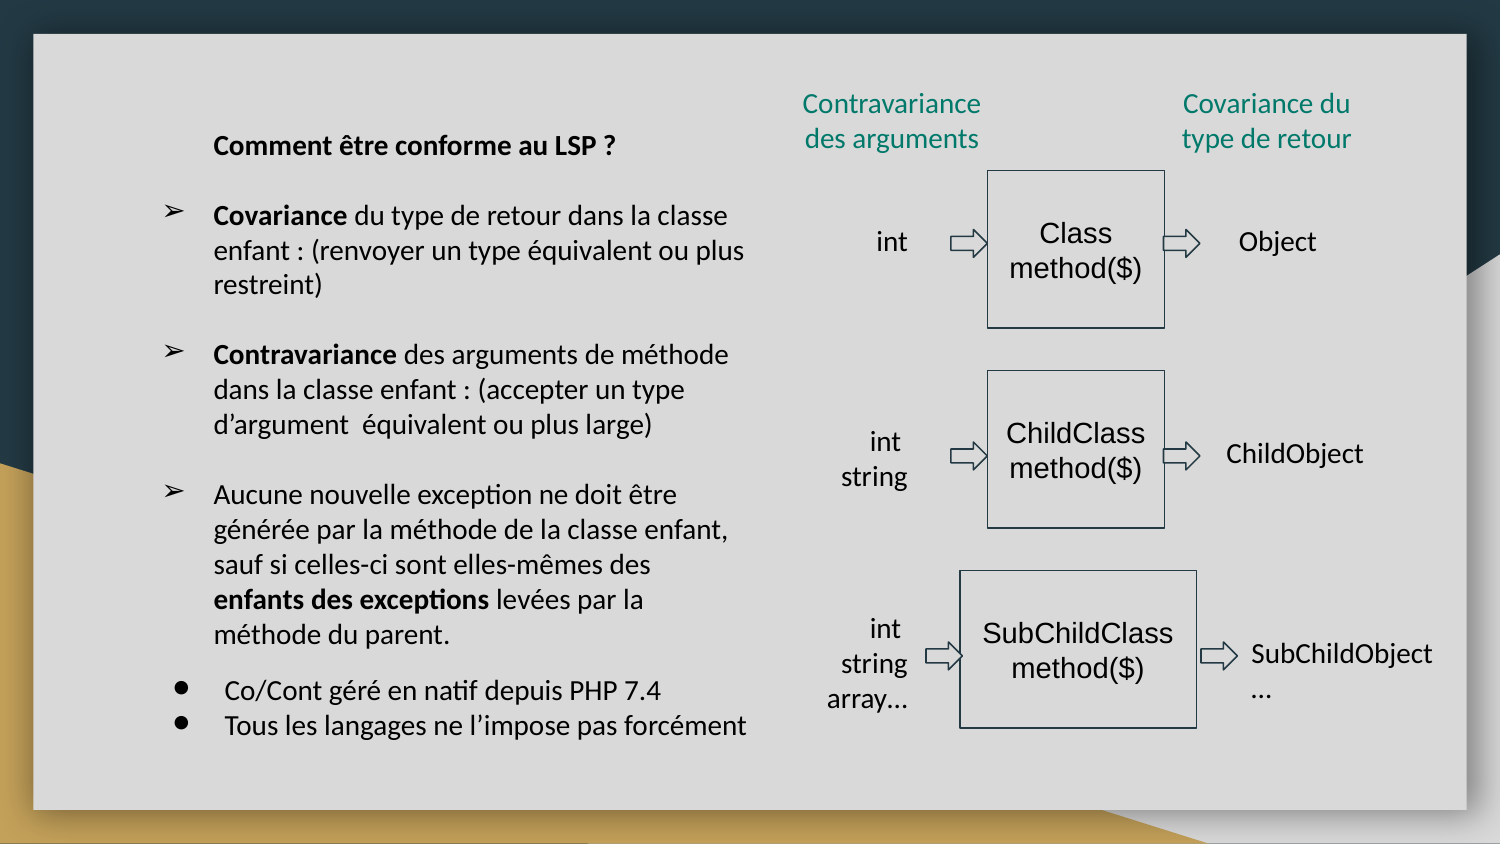

Contravariance des arguments
Covariance du type de retour
Comment être conforme au LSP ?

Covariance du type de retour dans la classe enfant : (renvoyer un type équivalent ou plus restreint)

Contravariance des arguments de méthode dans la classe enfant : (accepter un type d’argument  équivalent ou plus large)

Aucune nouvelle exception ne doit être générée par la méthode de la classe enfant, sauf si celles-ci sont elles-mêmes des enfants des exceptions levées par la méthode du parent.
Class
method($)
int
Object

ChildClass
method($)
int
string
ChildObject

SubChildClass
method($)
int
string
array…
SubChildObject…

Co/Cont géré en natif depuis PHP 7.4
Tous les langages ne l’impose pas forcément